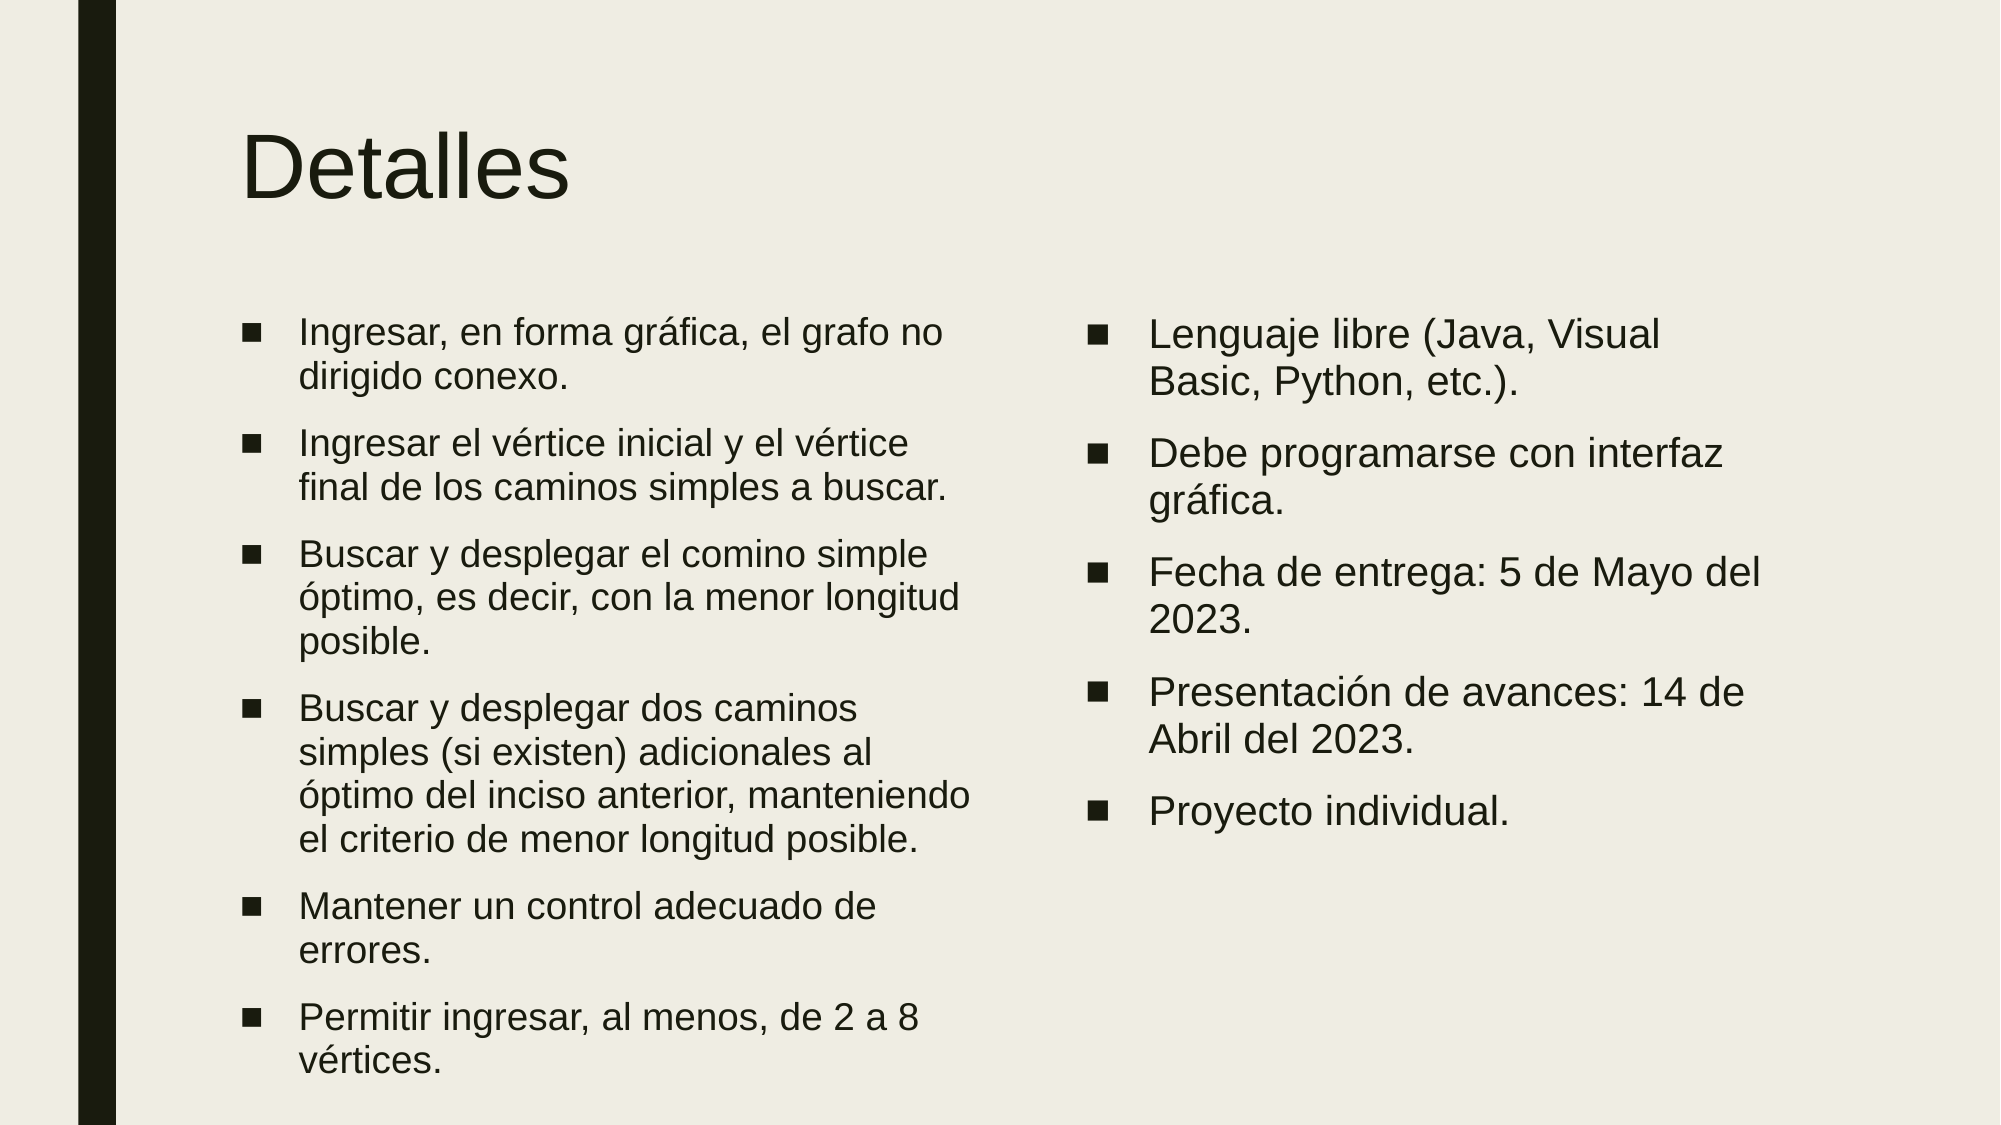

# Detalles
Ingresar, en forma gráfica, el grafo no dirigido conexo.
Ingresar el vértice inicial y el vértice final de los caminos simples a buscar.
Buscar y desplegar el comino simple óptimo, es decir, con la menor longitud posible.
Buscar y desplegar dos caminos simples (si existen) adicionales al óptimo del inciso anterior, manteniendo el criterio de menor longitud posible.
Mantener un control adecuado de errores.
Permitir ingresar, al menos, de 2 a 8 vértices.

Lenguaje libre (Java, Visual Basic, Python, etc.).
Debe programarse con interfaz gráfica.
Fecha de entrega: 5 de Mayo del 2023.
Presentación de avances: 14 de Abril del 2023.
Proyecto individual.